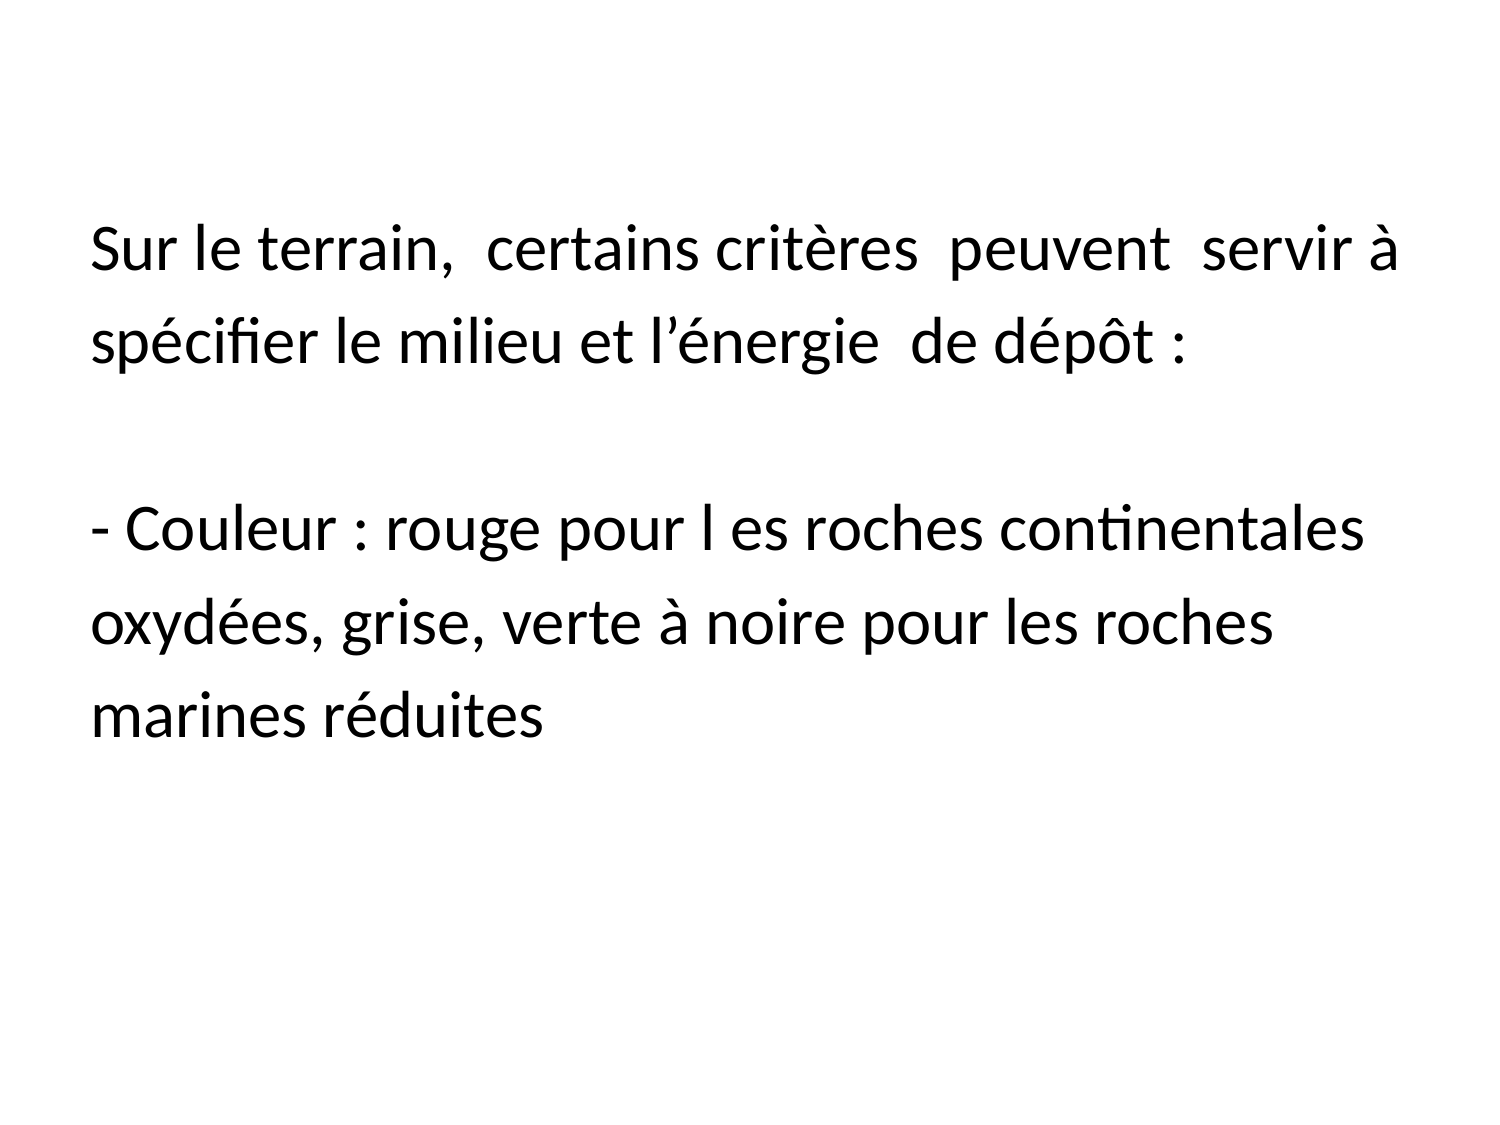

Sur le terrain,  certains critères  peuvent  servir à
spécifier le milieu et l’énergie  de dépôt :

- Couleur : rouge pour l es roches continentales
oxydées, grise, verte à noire pour les roches
marines réduites